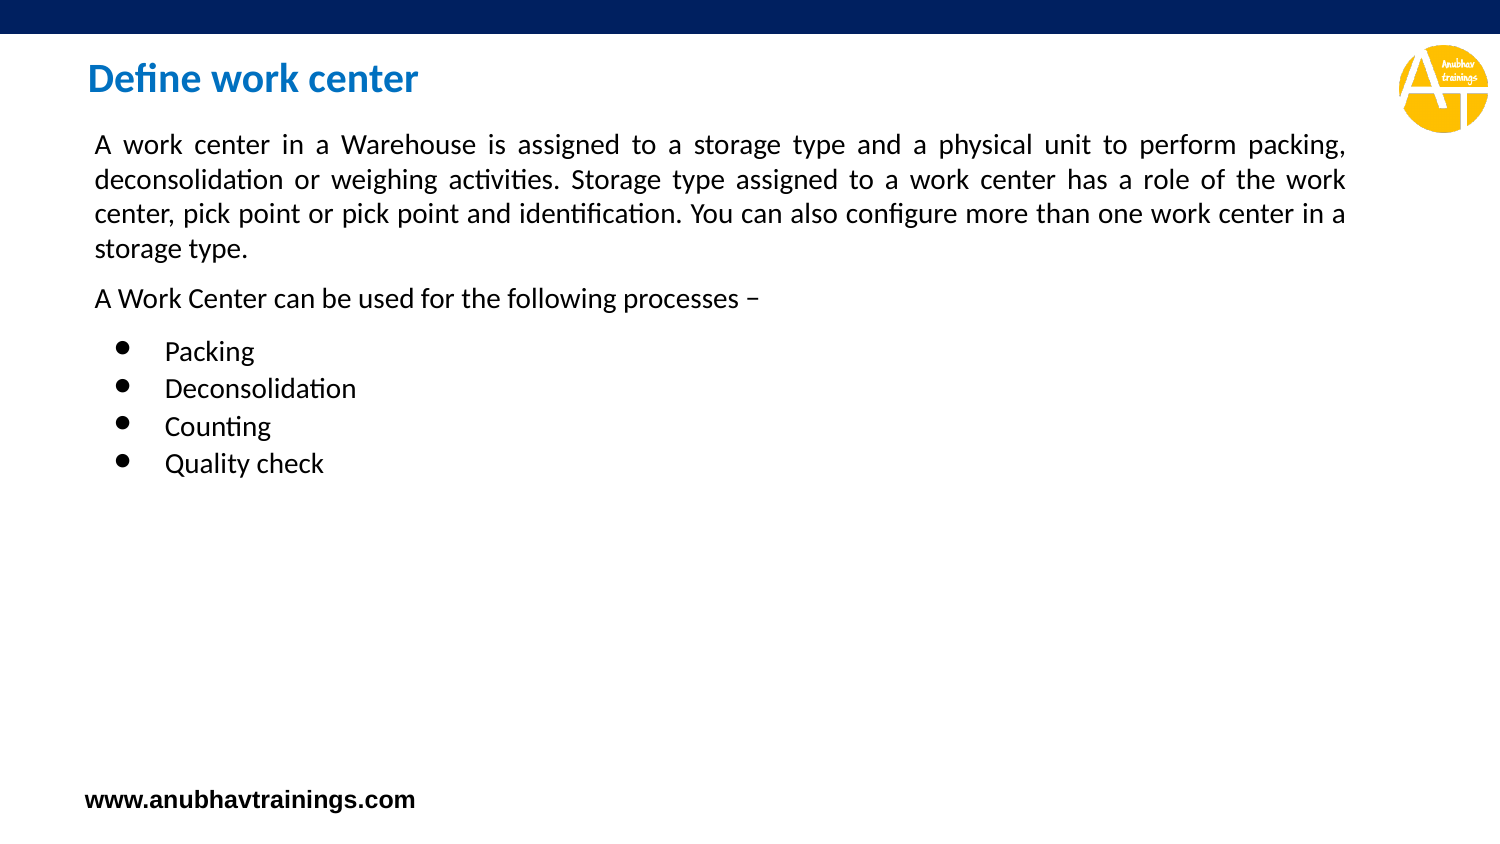

Define work center

A work center in a Warehouse is assigned to a storage type and a physical unit to perform packing, deconsolidation or weighing activities. Storage type assigned to a work center has a role of the work center, pick point or pick point and identification. You can also configure more than one work center in a storage type.
A Work Center can be used for the following processes −
Packing
Deconsolidation
Counting
Quality check

www.anubhavtrainings.com